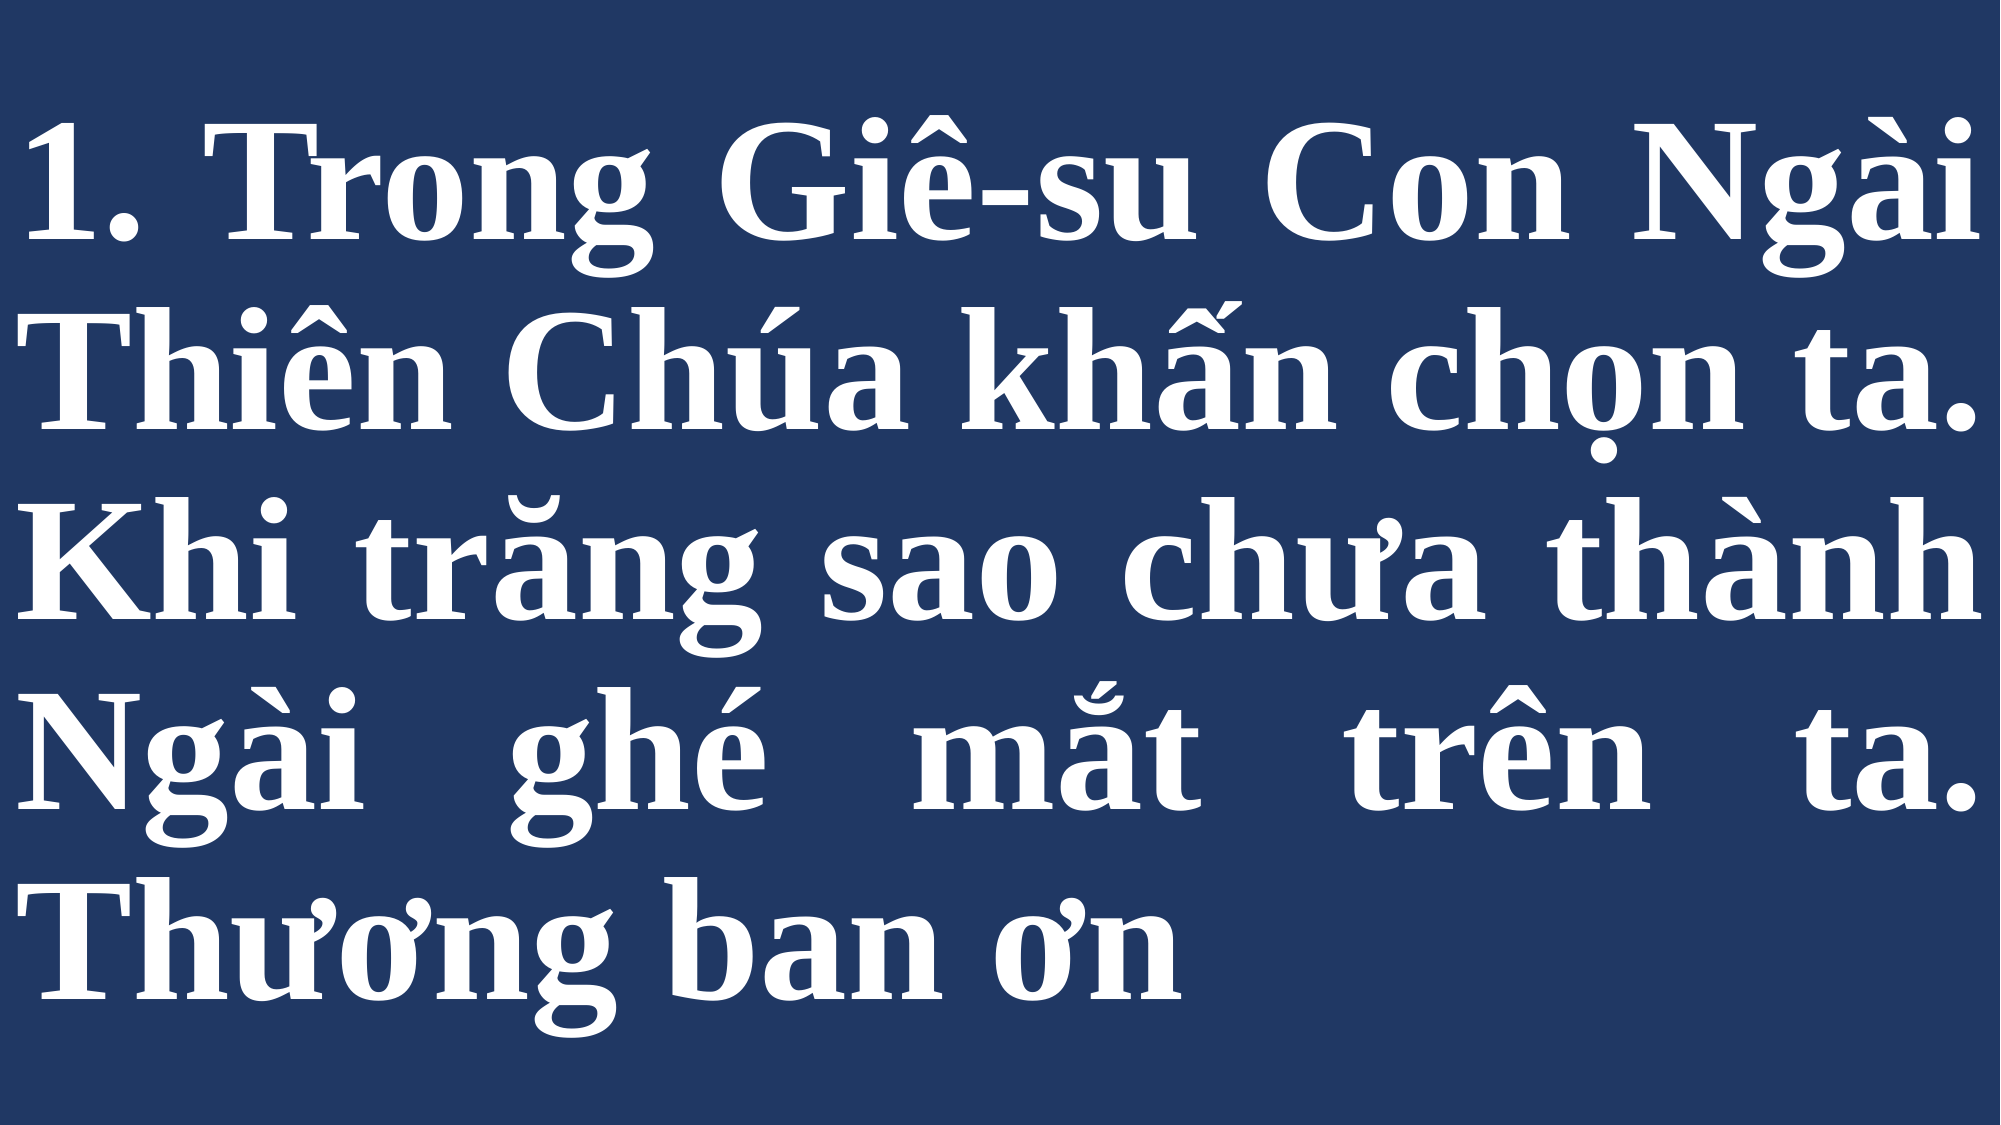

# 1. Trong Giê-su Con Ngài Thiên Chúa khấn chọn ta. Khi trăng sao chưa thành Ngài ghé mắt trên ta. Thương ban ơn